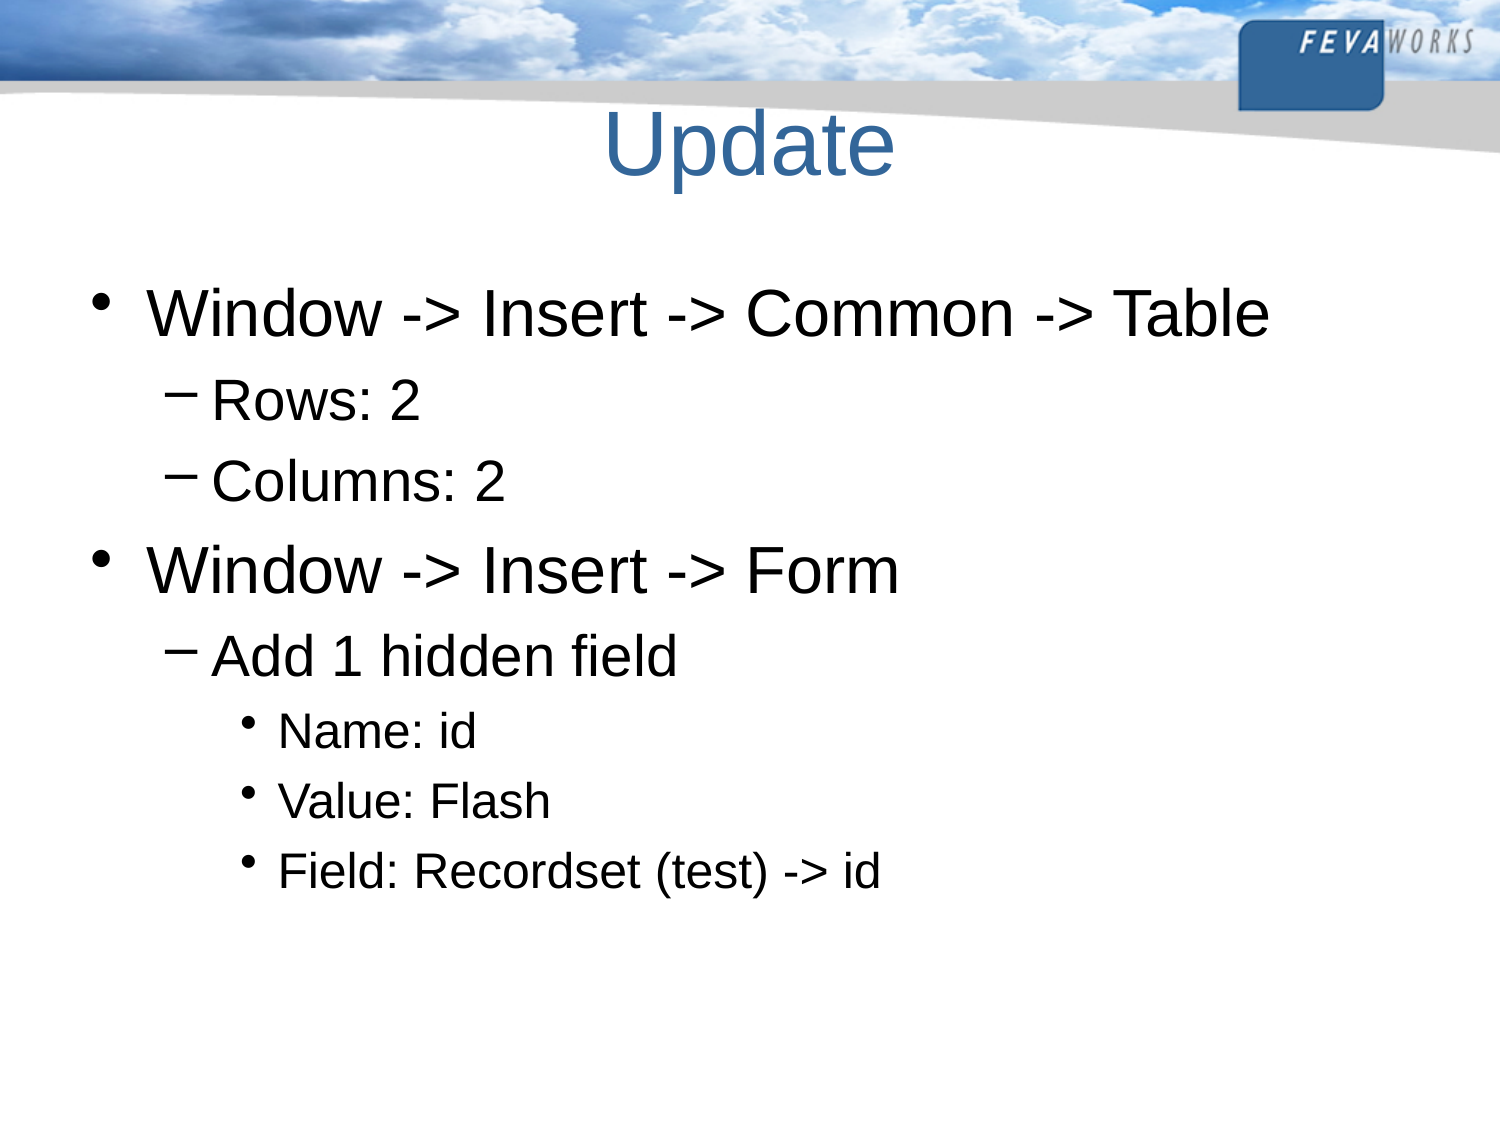

# Update
Window -> Insert -> Common -> Table
Rows: 2
Columns: 2
Window -> Insert -> Form
Add 1 hidden field
Name: id
Value: Flash
Field: Recordset (test) -> id